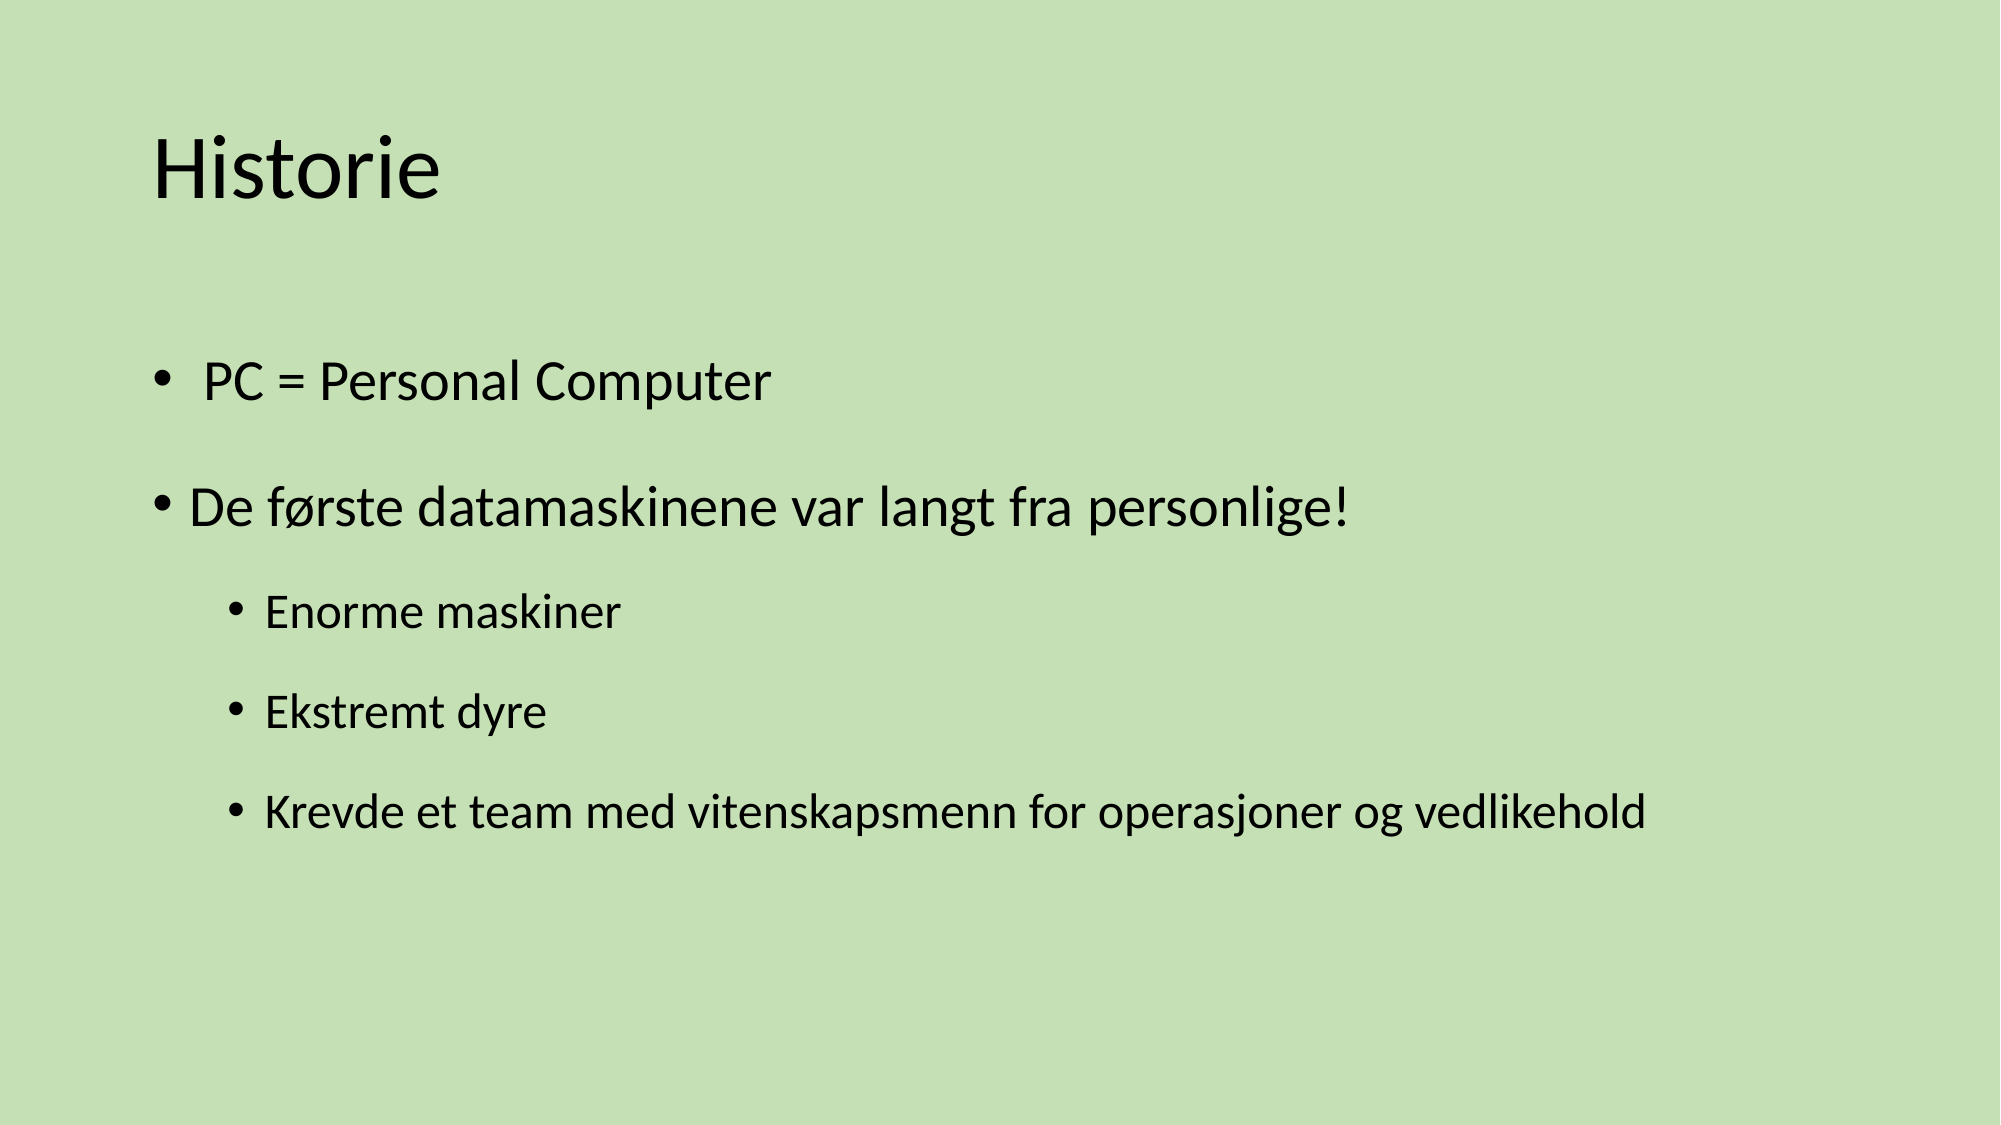

# Historie
 PC = Personal Computer
De første datamaskinene var langt fra personlige!
Enorme maskiner
Ekstremt dyre
Krevde et team med vitenskapsmenn for operasjoner og vedlikehold